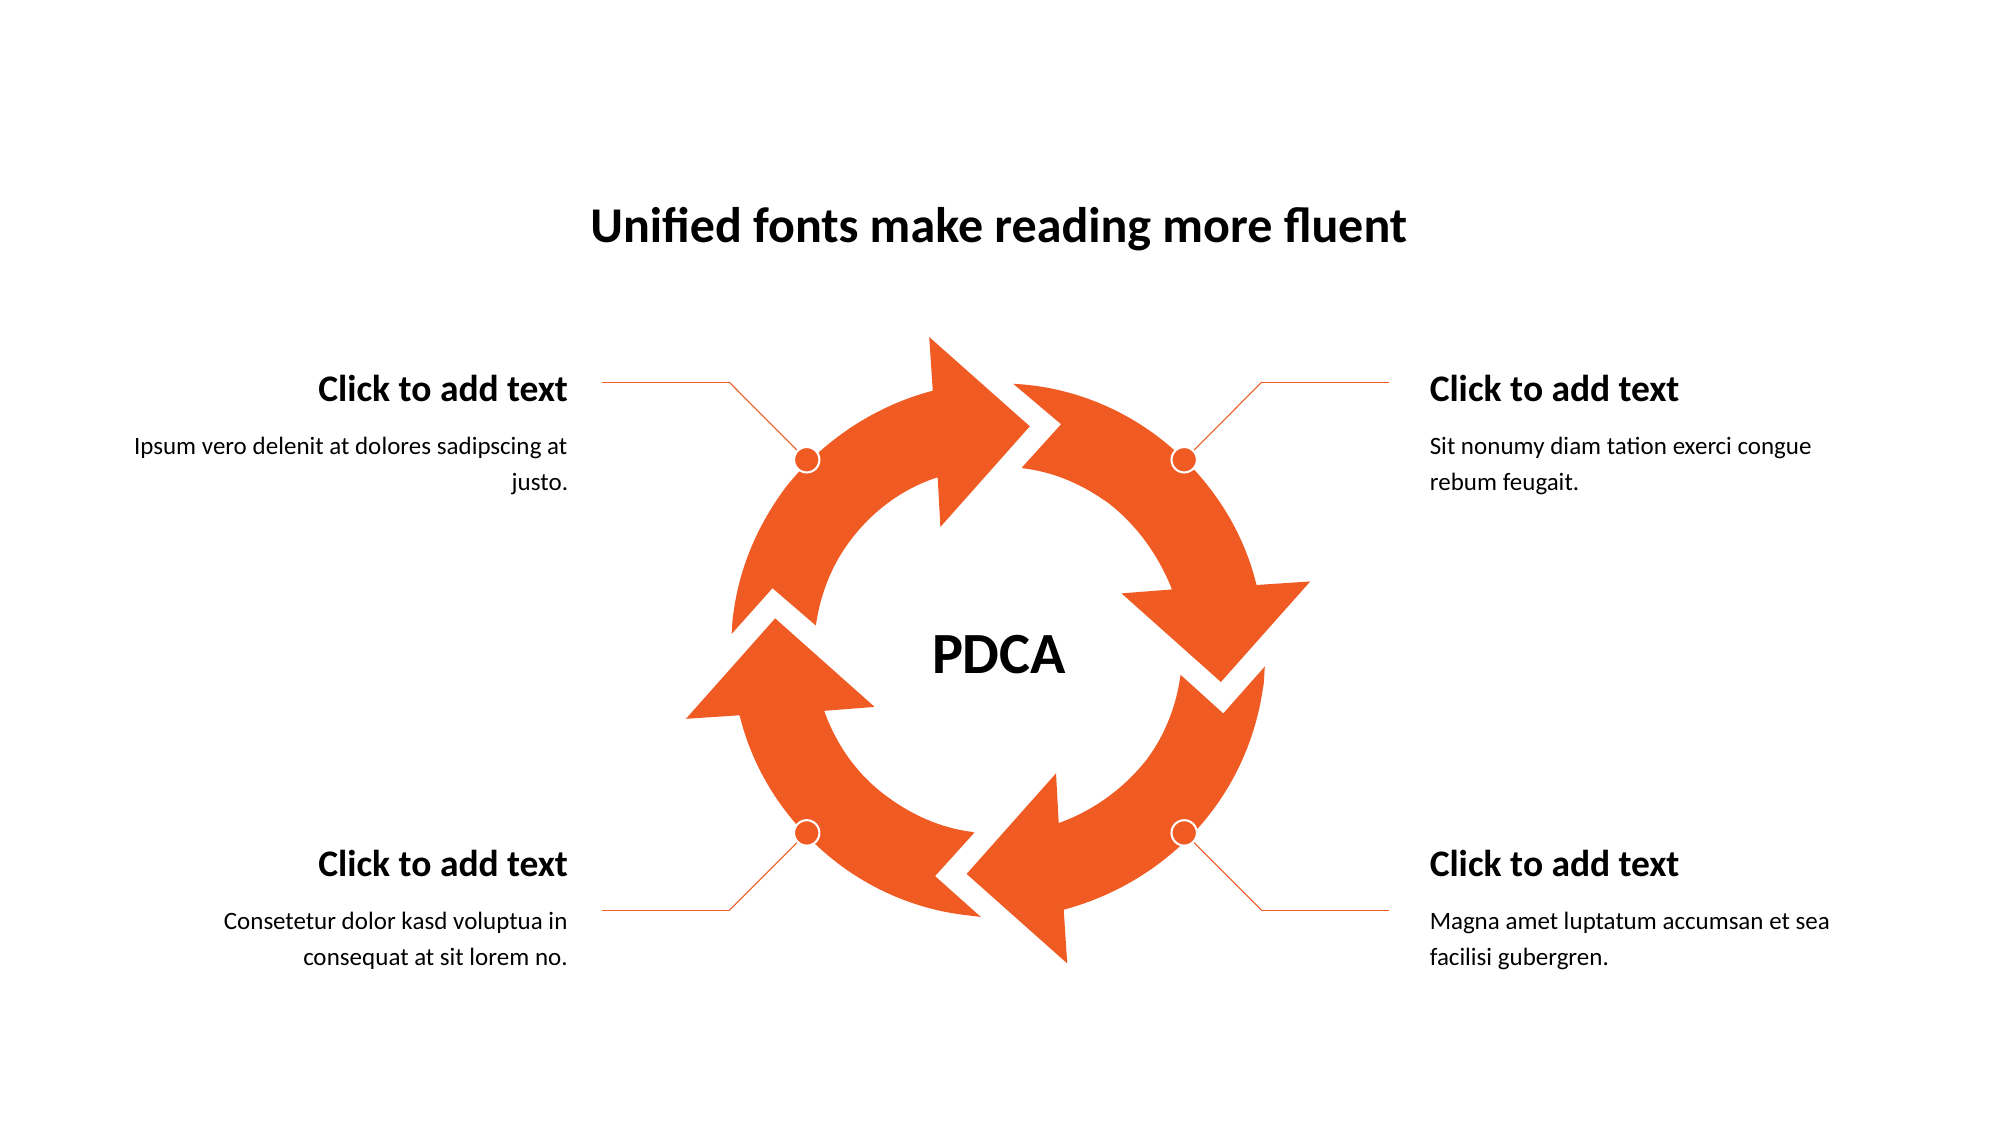

Unified fonts make reading more fluent
Click to add text
Ipsum vero delenit at dolores sadipscing at justo.

PDCA
Click to add text
Sit nonumy diam tation exerci congue rebum feugait.

Click to add text

Consetetur dolor kasd voluptua in consequat at sit lorem no.
Click to add text

Magna amet luptatum accumsan et sea facilisi gubergren.